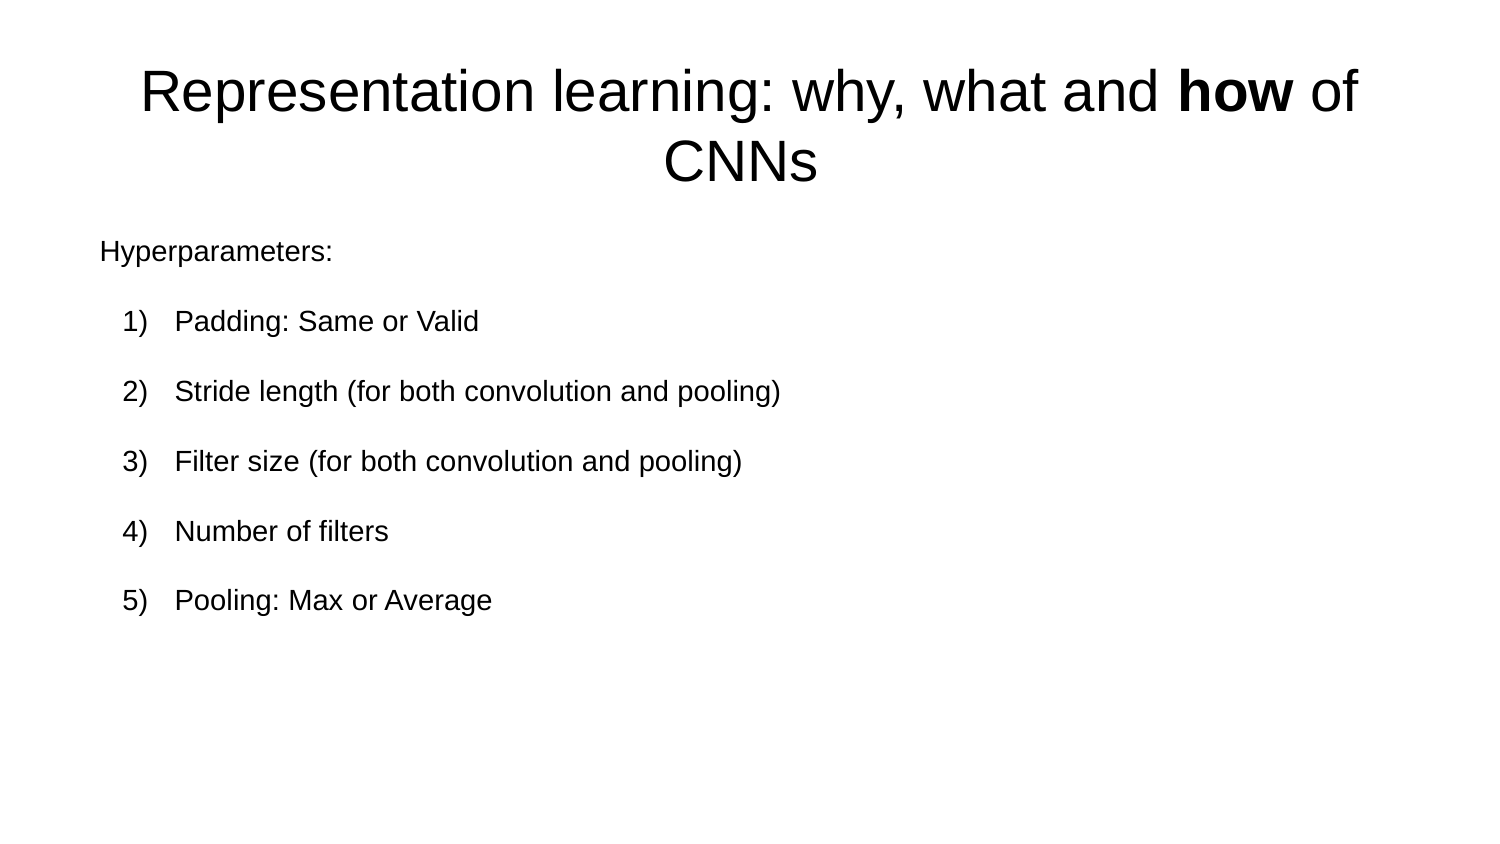

Representation learning: why, what and how of CNNs
Hyperparameters:

Padding: Same or Valid

Stride length (for both convolution and pooling)

Filter size (for both convolution and pooling)

Number of filters

Pooling: Max or Average